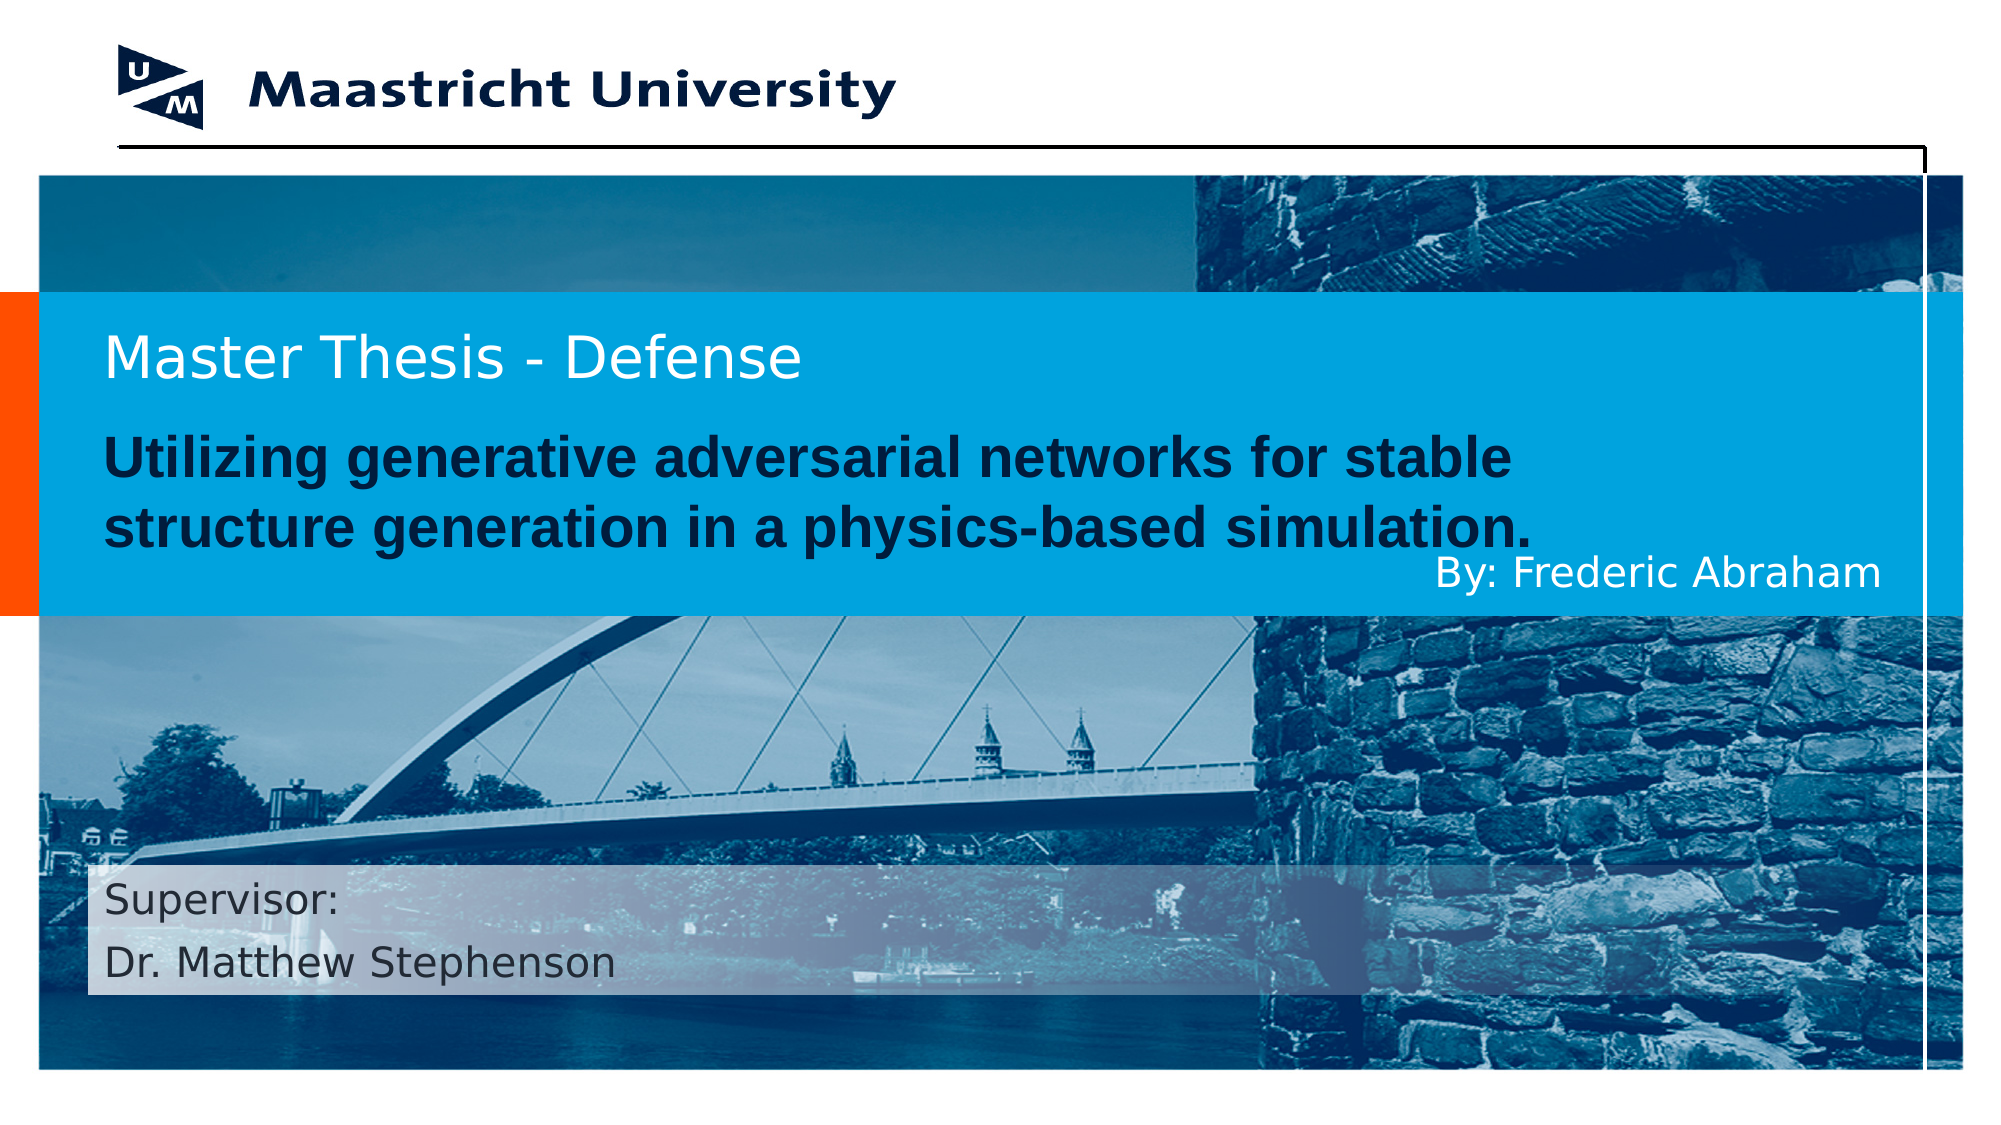

Master Thesis - Defense

Utilizing generative adversarial networks for stable structure generation in a physics-based simulation.
By: Frederic Abraham
Supervisor:
Dr. Matthew Stephenson